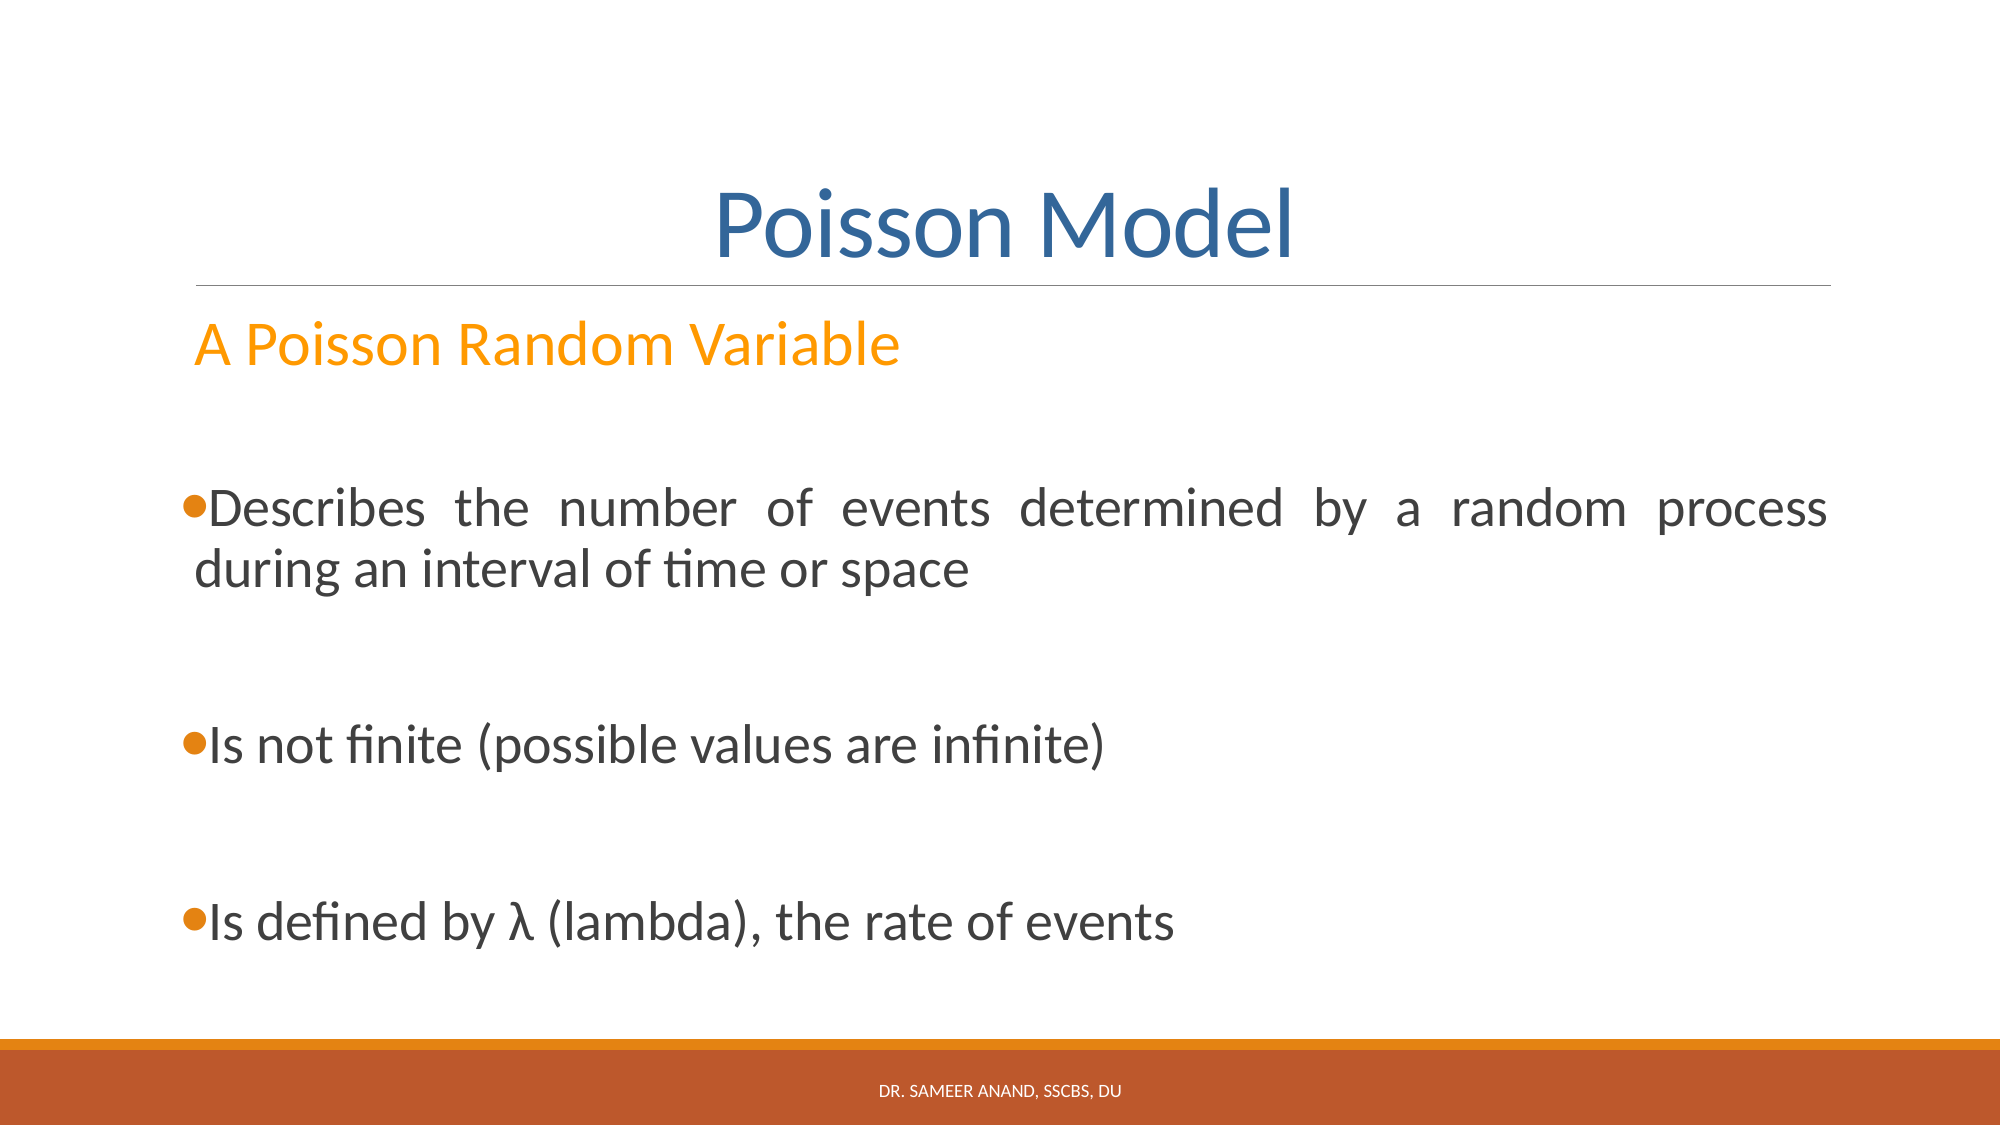

# Poisson Model
A Poisson Random Variable

Describes the number of events determined by a random process during an interval of time or space

Is not finite (possible values are infinite)

Is defined by λ (lambda), the rate of events

Dr. Sameer Anand, SSCBS, DU